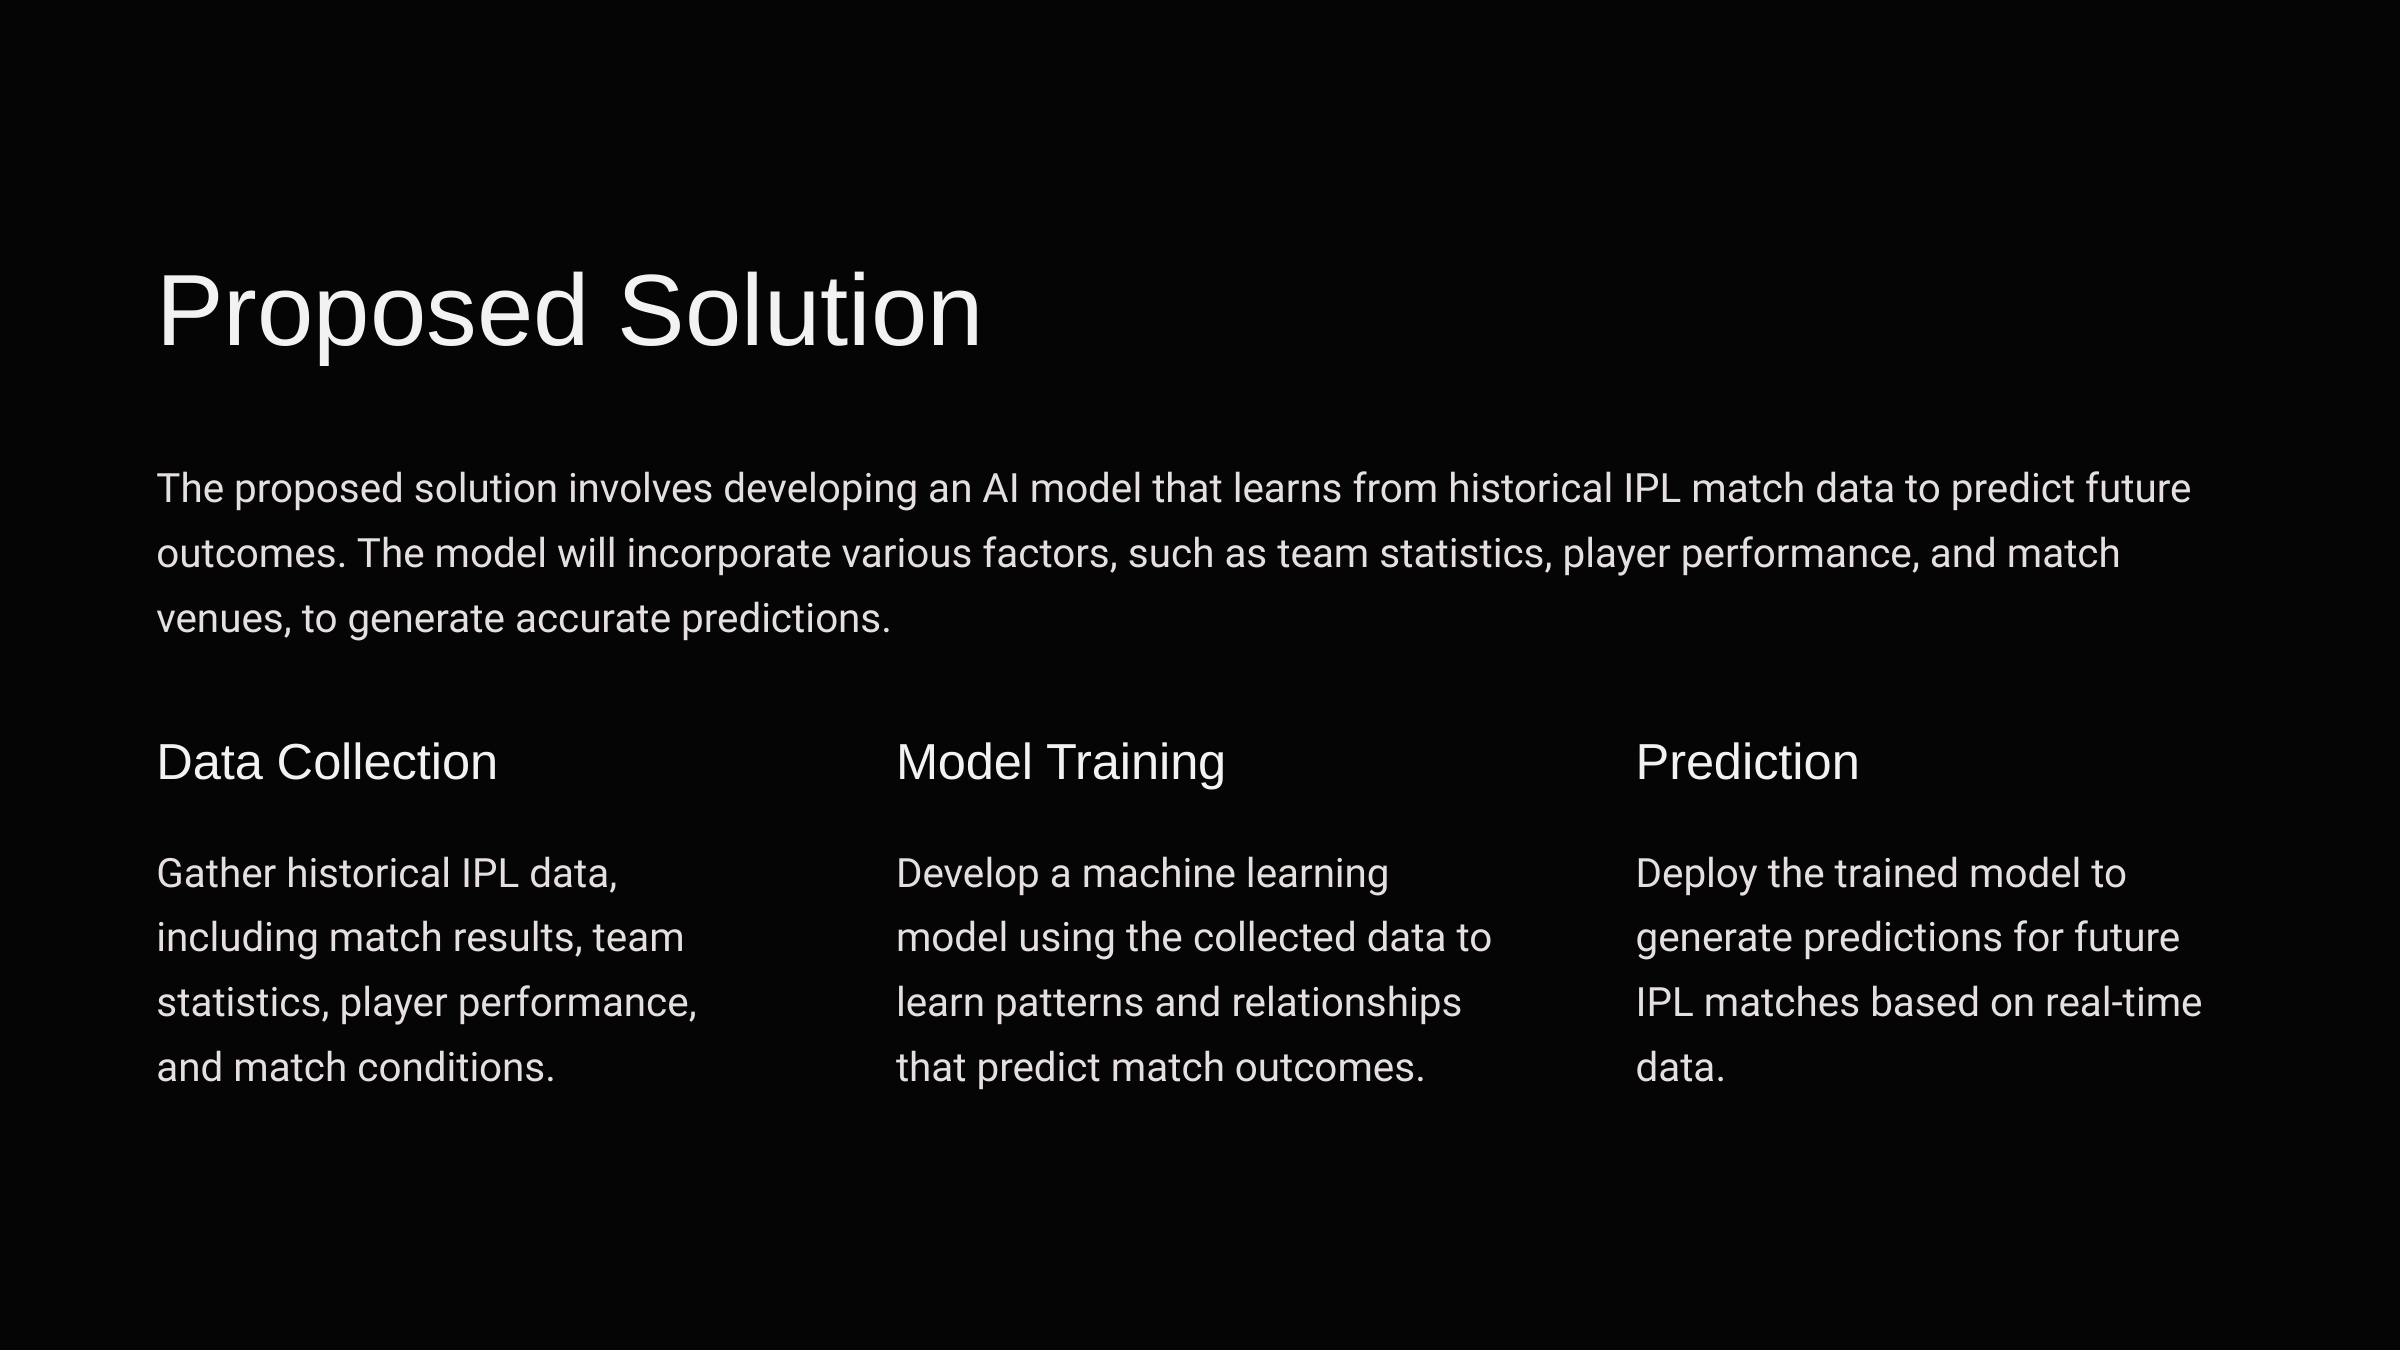

Proposed Solution
The proposed solution involves developing an AI model that learns from historical IPL match data to predict future outcomes. The model will incorporate various factors, such as team statistics, player performance, and match venues, to generate accurate predictions.
Data Collection
Model Training
Prediction
Gather historical IPL data, including match results, team statistics, player performance, and match conditions.
Develop a machine learning model using the collected data to learn patterns and relationships that predict match outcomes.
Deploy the trained model to generate predictions for future IPL matches based on real-time data.